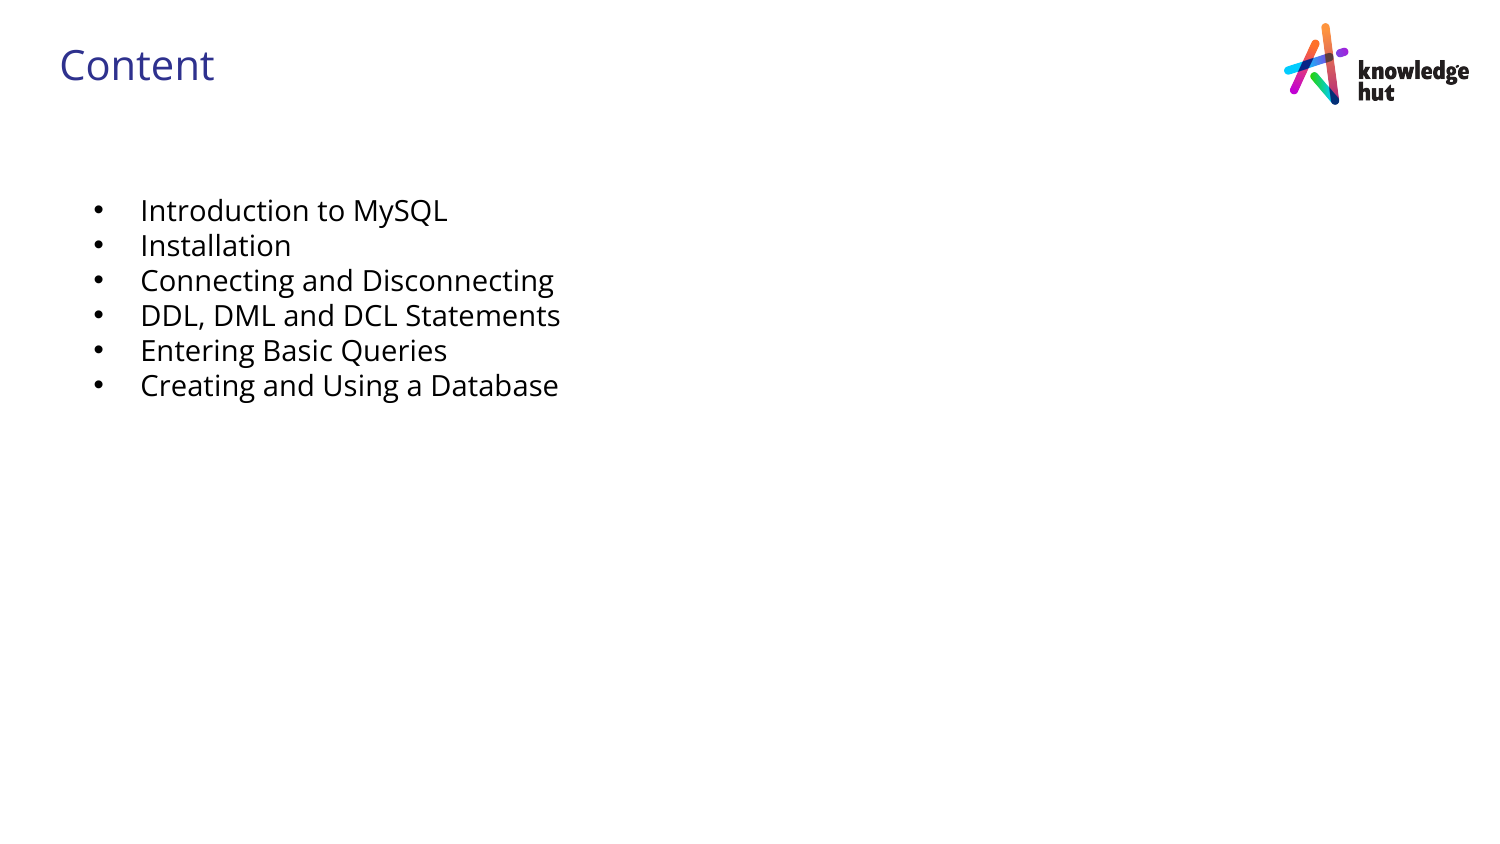

# Content
Introduction to MySQL
Installation
Connecting and Disconnecting
DDL, DML and DCL Statements
Entering Basic Queries
Creating and Using a Database